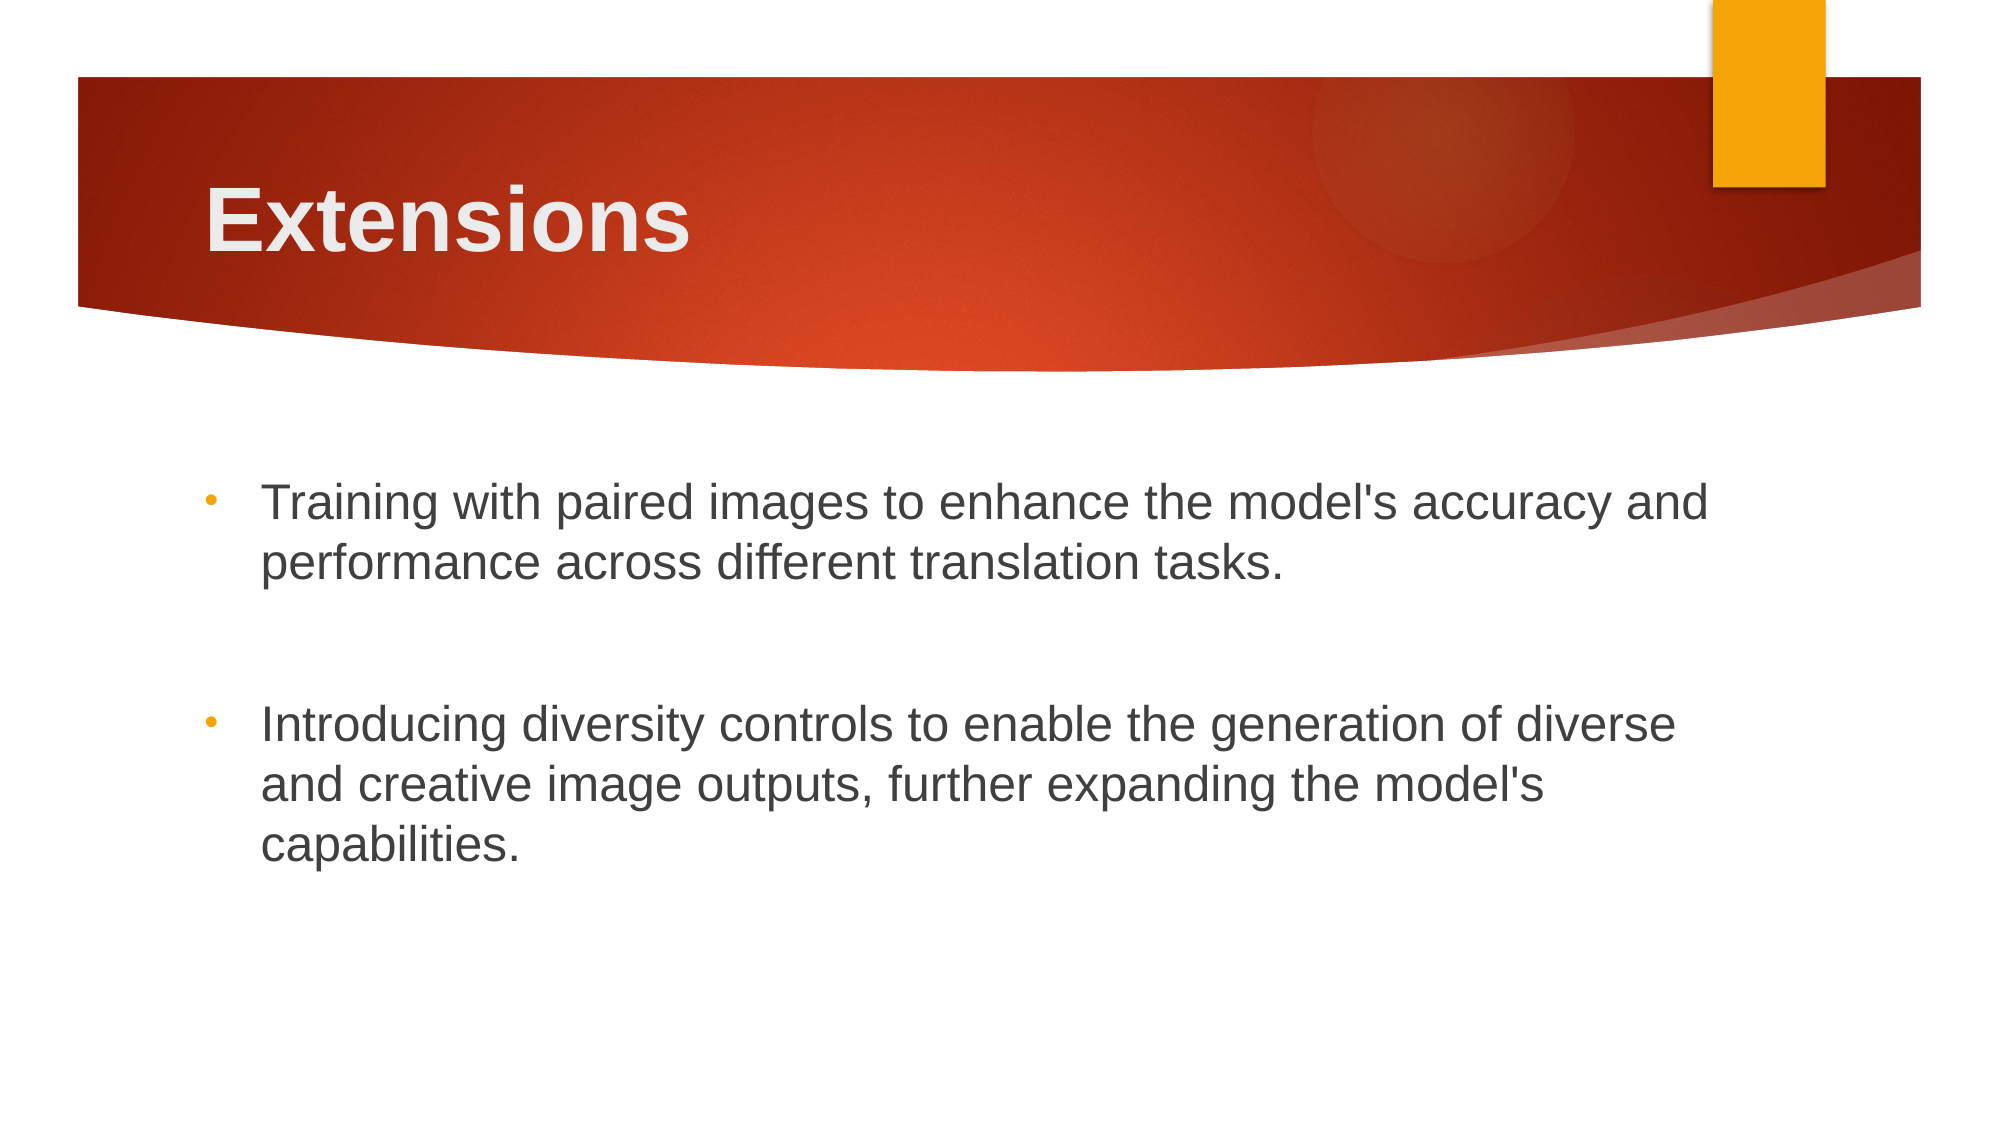

# Extensions
Training with paired images to enhance the model's accuracy and performance across different translation tasks.

Introducing diversity controls to enable the generation of diverse and creative image outputs, further expanding the model's capabilities.